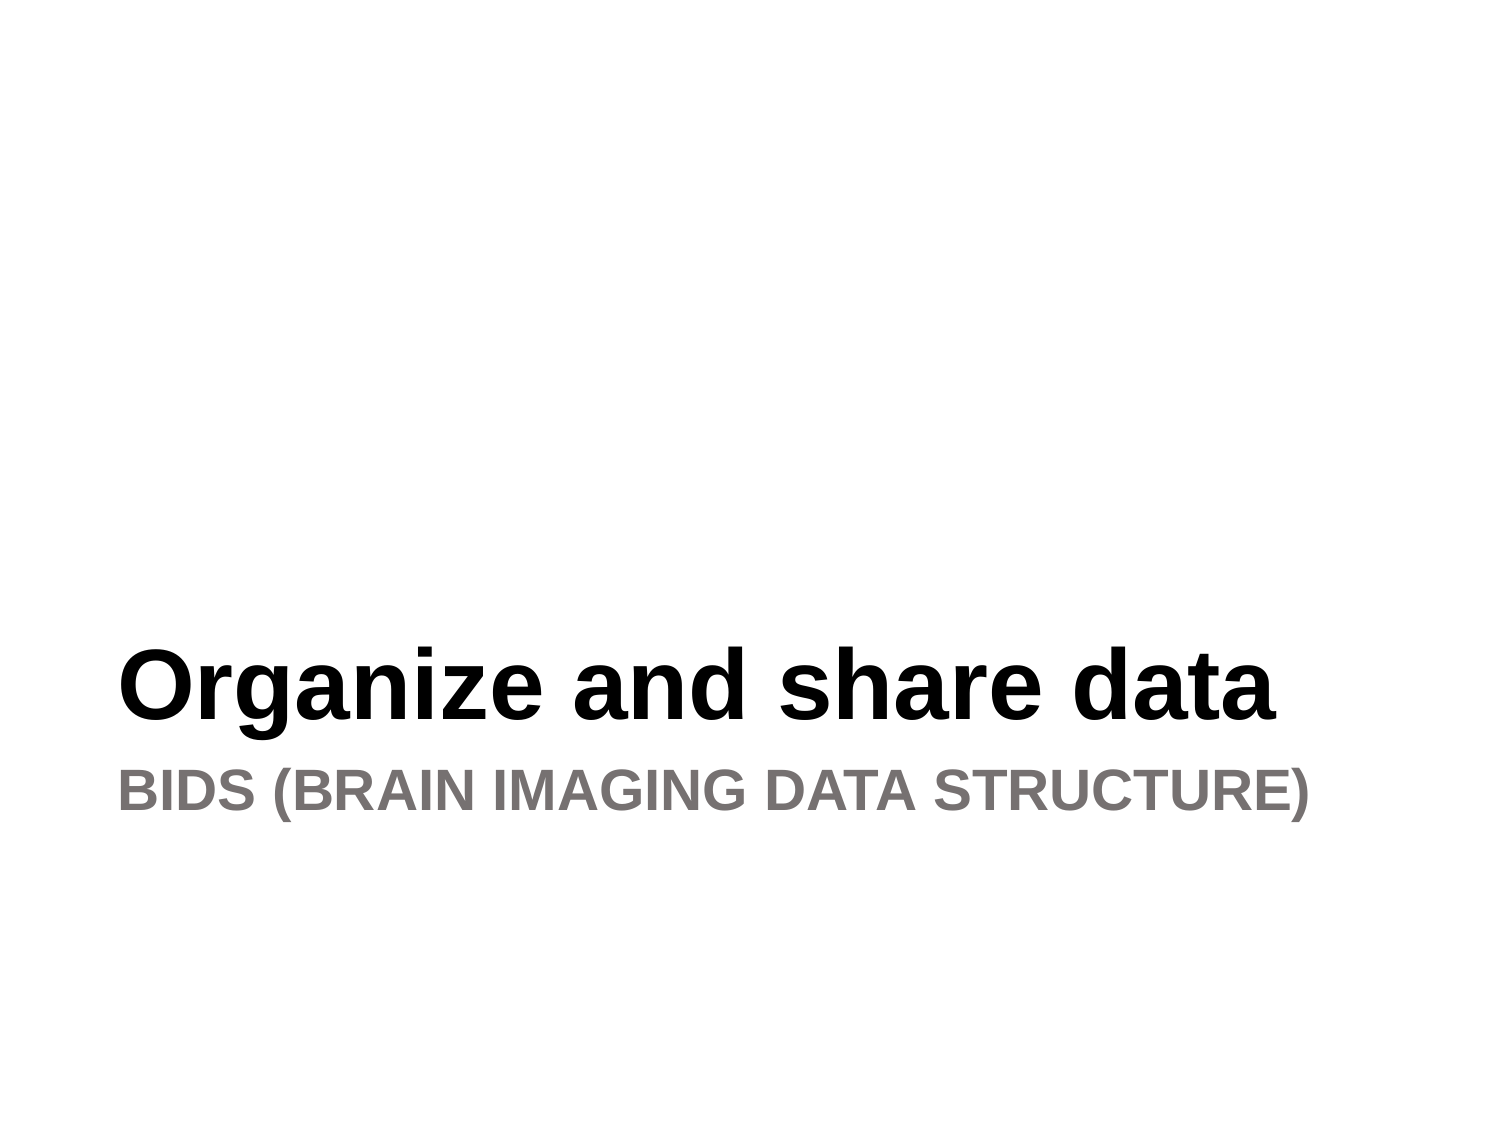

# Organize and share data
BIDS (BRAIN IMAGING DATA STRUCTURE)